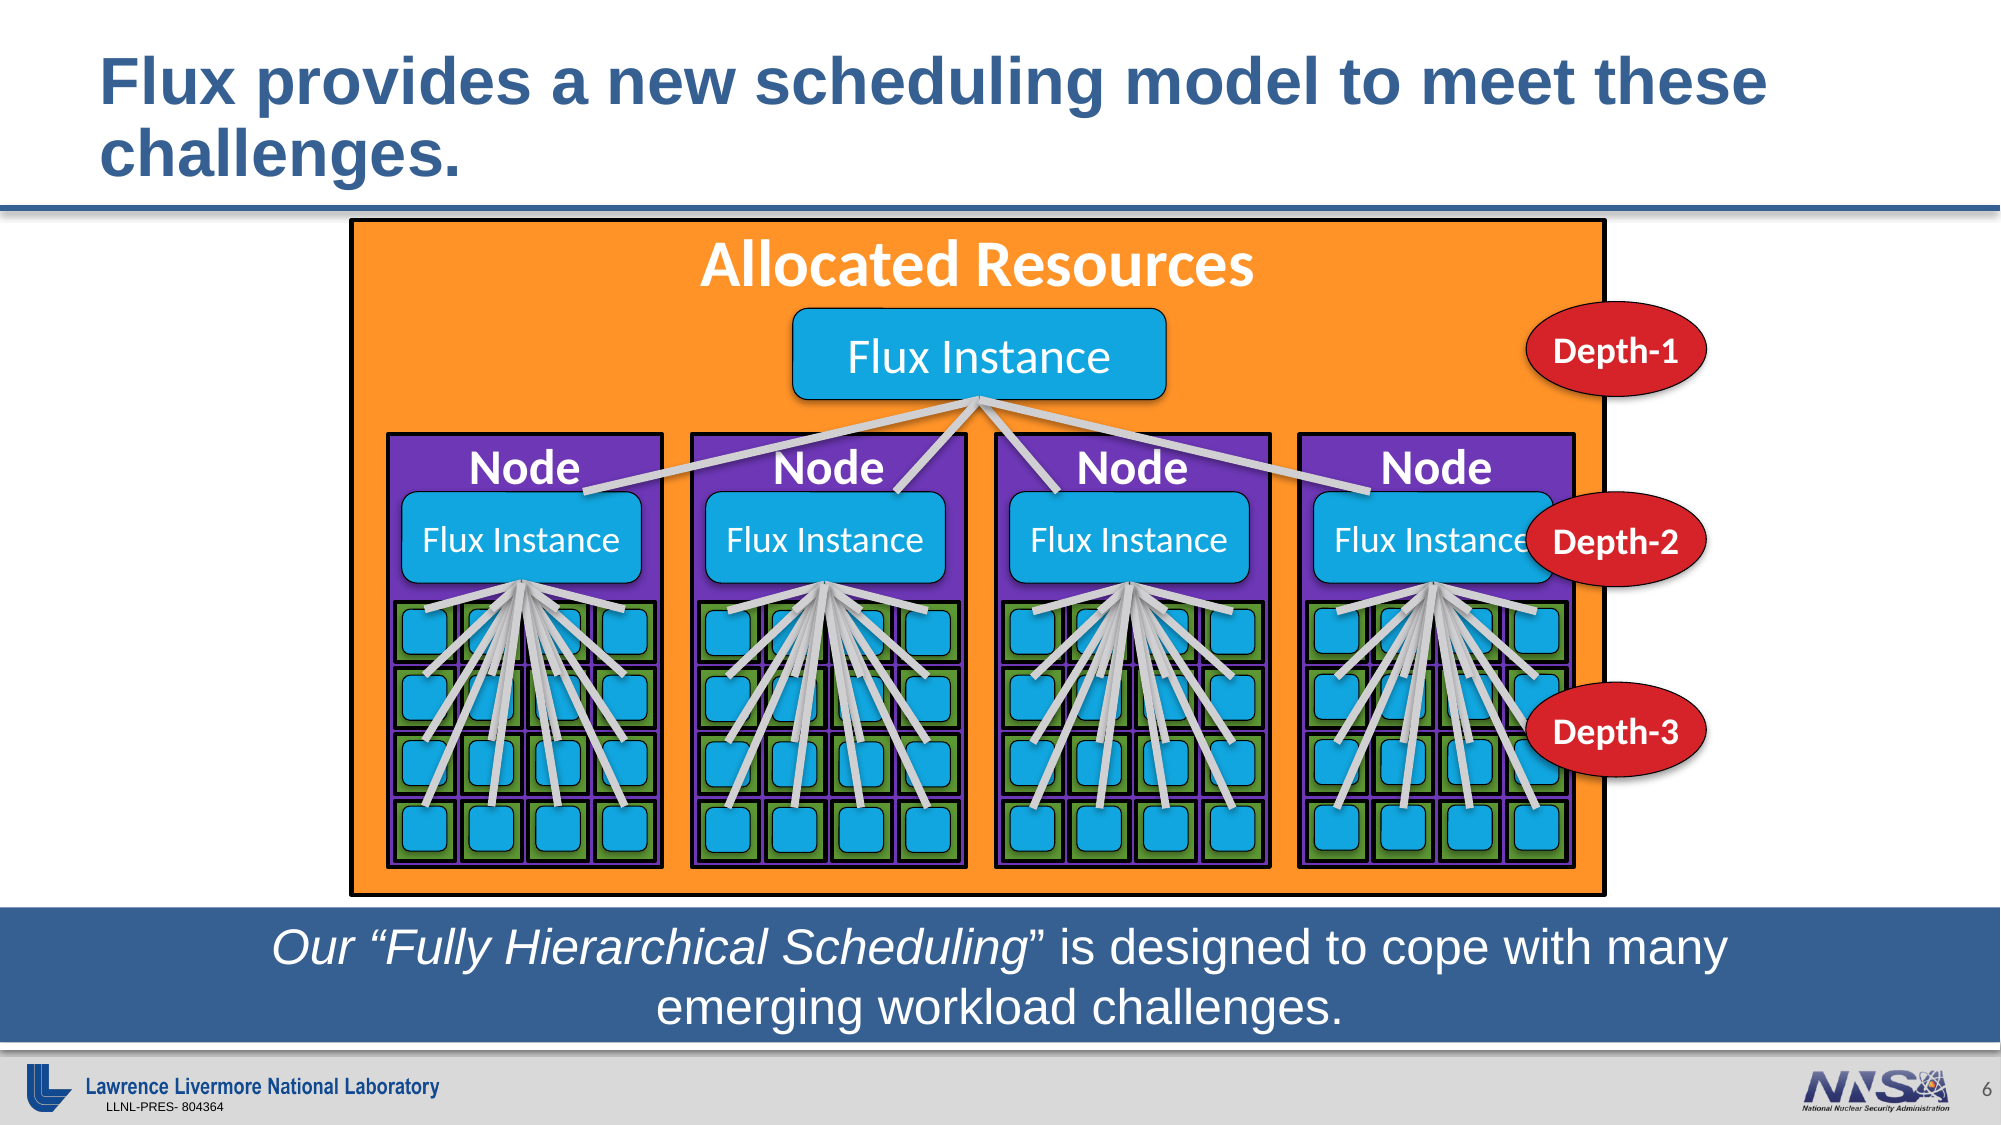

# Flux provides a new scheduling model to meet these challenges.
Allocated Resources
Depth-1
Flux Instance
Node
Node
Node
Node
Depth-2
Flux Instance
Flux Instance
Flux Instance
Flux Instance
C
C
C
C
C
C
C
C
C
C
C
C
C
C
C
C
C
C
C
C
C
C
C
C
C
C
C
C
C
C
C
C
C
C
C
C
C
C
C
C
C
C
C
C
C
C
C
C
C
C
C
C
C
C
C
C
C
C
C
C
C
C
C
C

Depth-3
Our “Fully Hierarchical Scheduling” is designed to cope with many
emerging workload challenges.